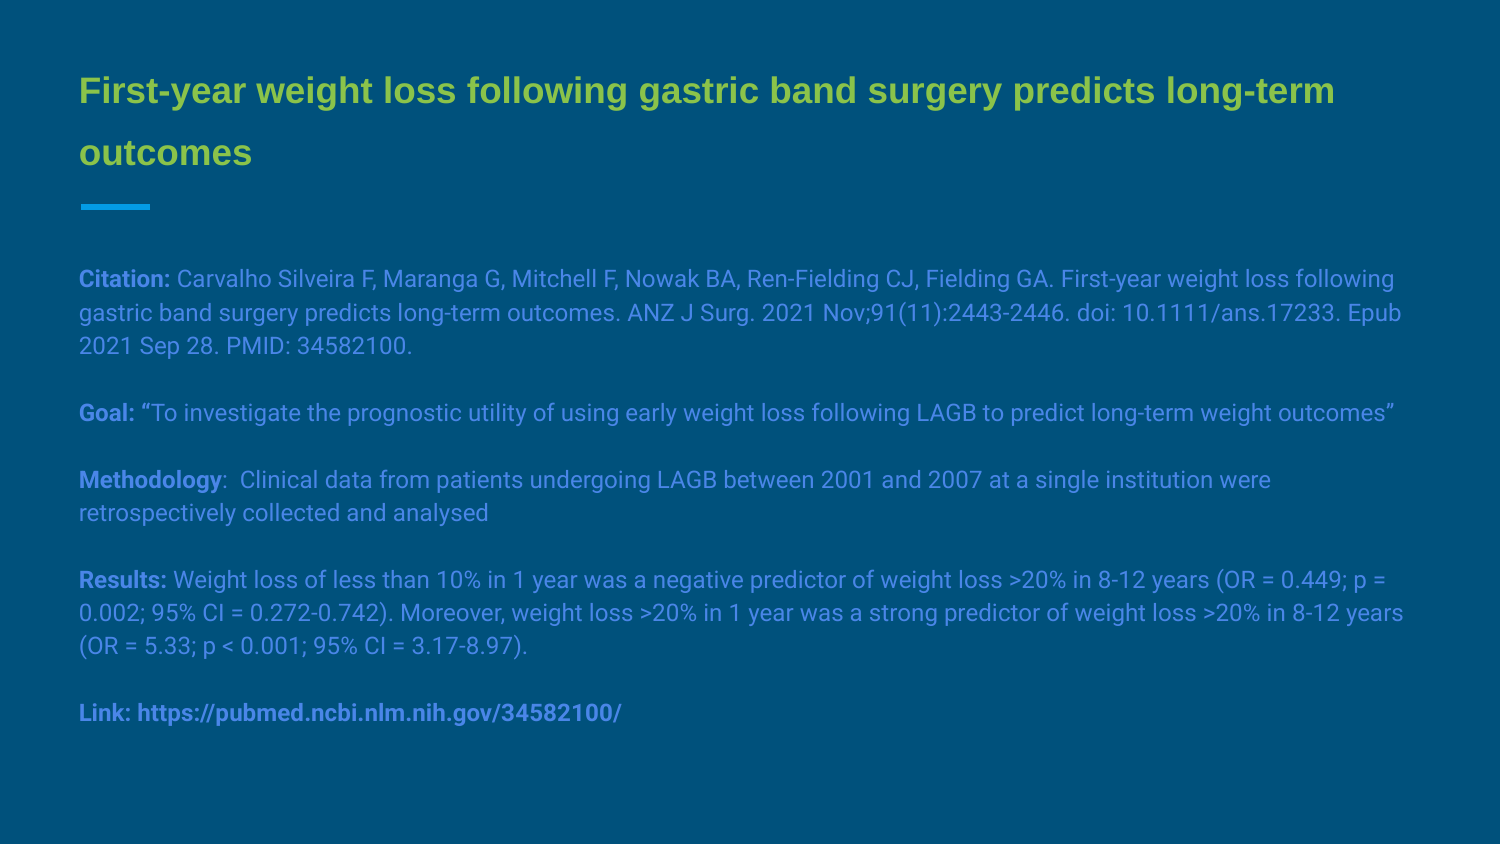

# First-year weight loss following gastric band surgery predicts long-term outcomes
Citation: Carvalho Silveira F, Maranga G, Mitchell F, Nowak BA, Ren-Fielding CJ, Fielding GA. First-year weight loss following gastric band surgery predicts long-term outcomes. ANZ J Surg. 2021 Nov;91(11):2443-2446. doi: 10.1111/ans.17233. Epub 2021 Sep 28. PMID: 34582100.

Goal: “To investigate the prognostic utility of using early weight loss following LAGB to predict long-term weight outcomes”

Methodology:  Clinical data from patients undergoing LAGB between 2001 and 2007 at a single institution were retrospectively collected and analysed

Results: Weight loss of less than 10% in 1 year was a negative predictor of weight loss >20% in 8-12 years (OR = 0.449; p = 0.002; 95% CI = 0.272-0.742). Moreover, weight loss >20% in 1 year was a strong predictor of weight loss >20% in 8-12 years (OR = 5.33; p < 0.001; 95% CI = 3.17-8.97).

Link: https://pubmed.ncbi.nlm.nih.gov/34582100/